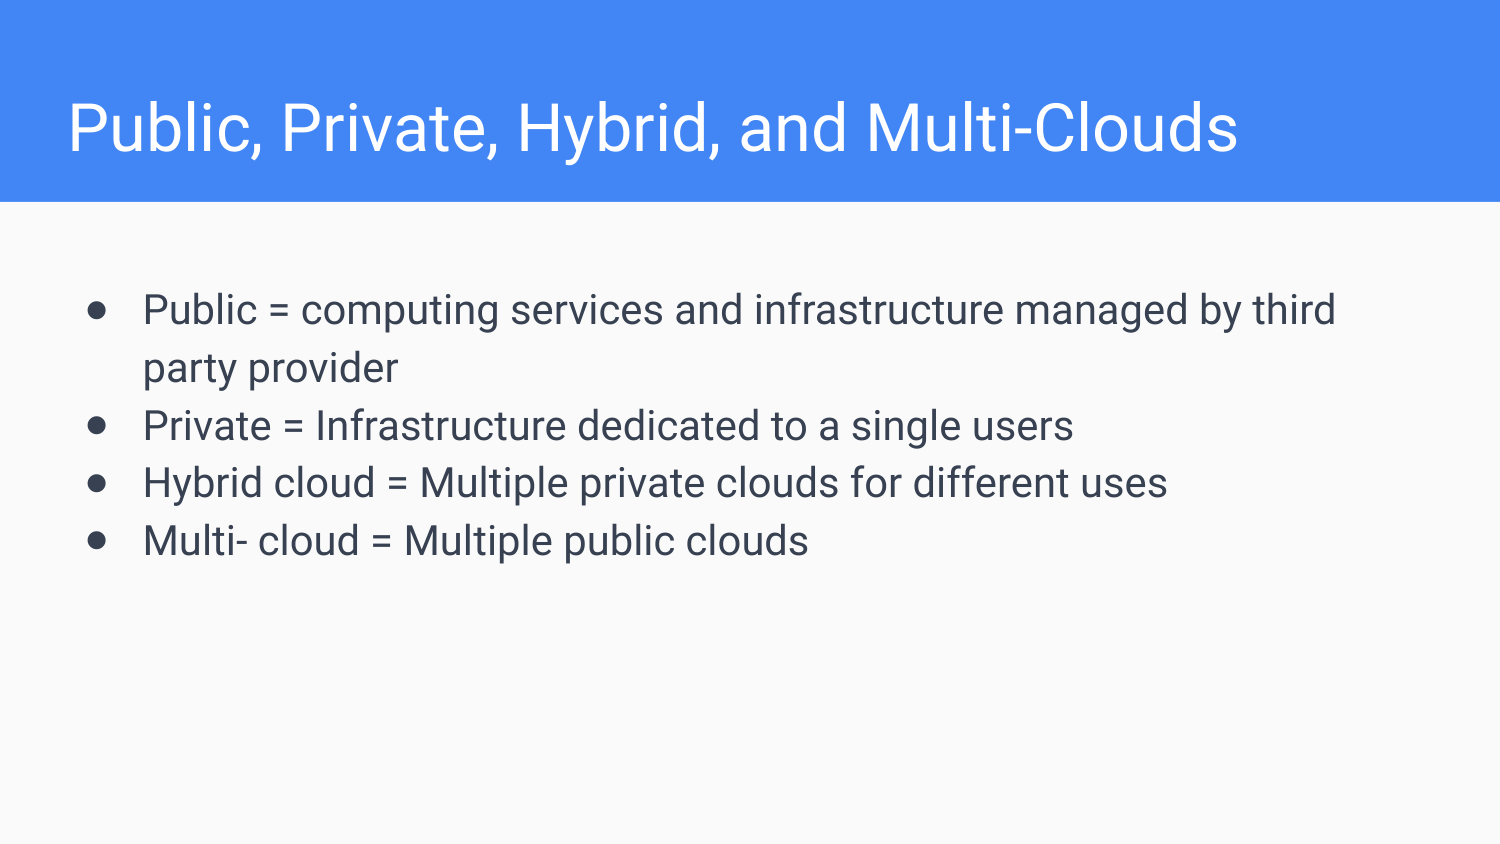

# Public, Private, Hybrid, and Multi-Clouds
Public = computing services and infrastructure managed by third party provider
Private = Infrastructure dedicated to a single users
Hybrid cloud = Multiple private clouds for different uses
Multi- cloud = Multiple public clouds